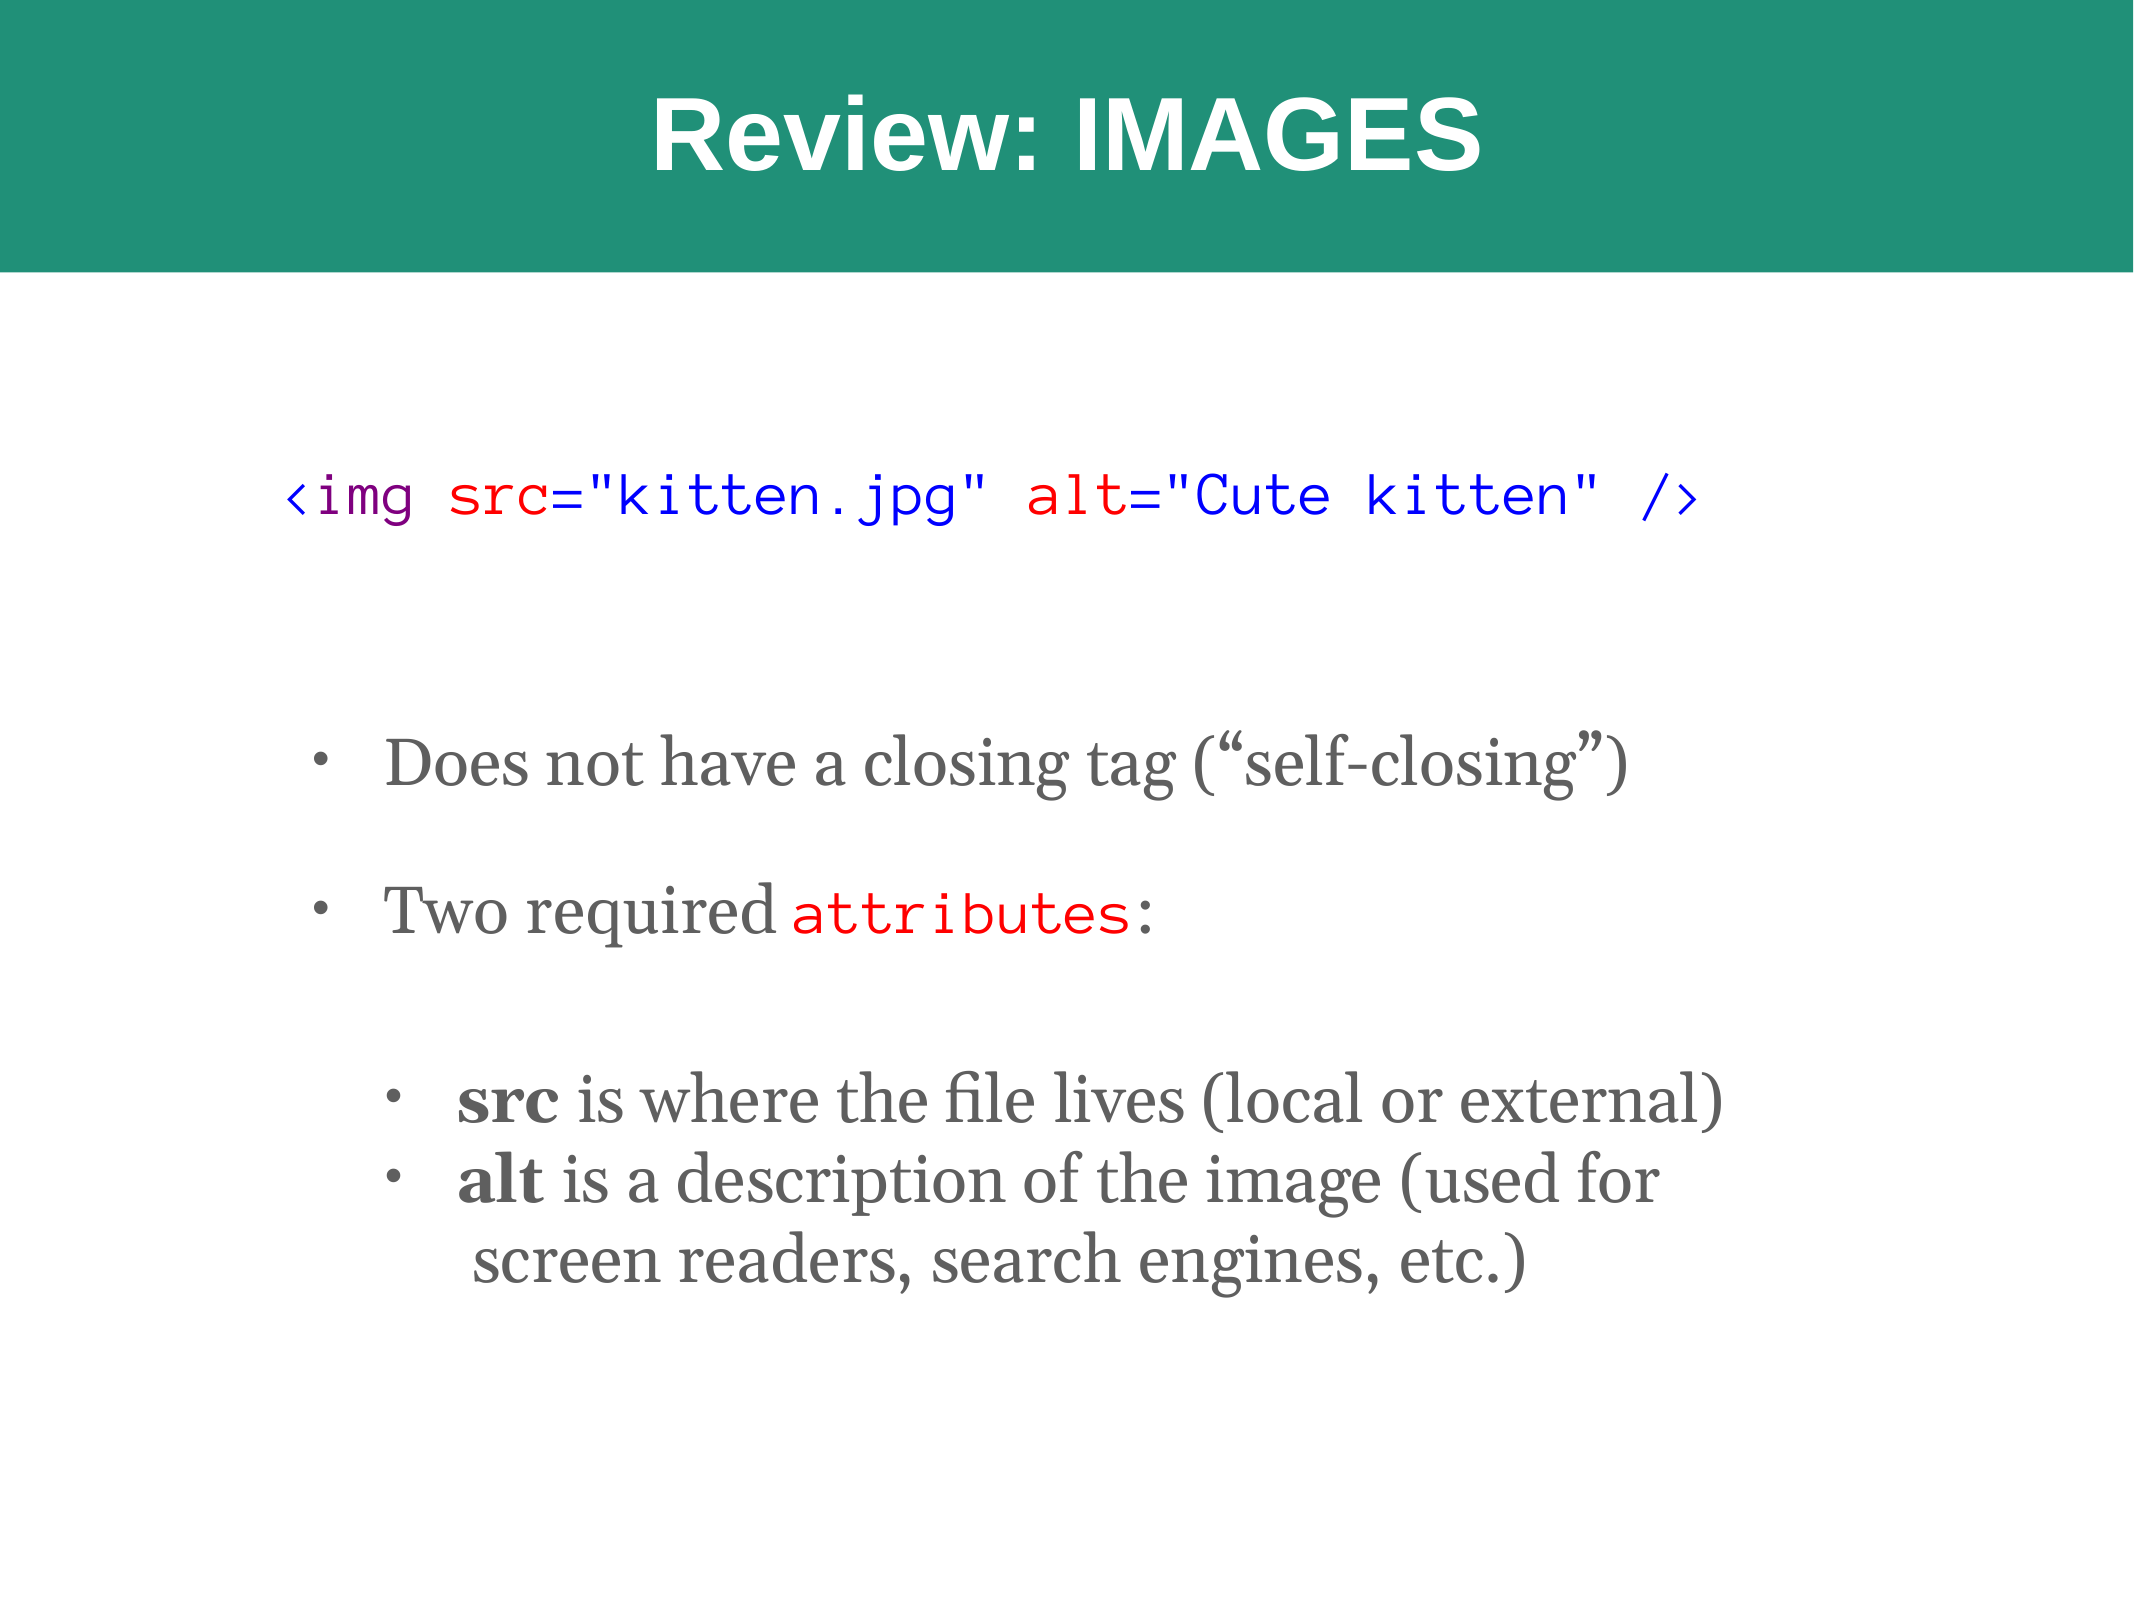

# Review: IMAGES
<img src="kitten.jpg" alt="Cute kitten" />
Does not have a closing tag (“self-closing”)
Two required attributes:
src is where the file lives (local or external)
alt is a description of the image (used for  screen readers, search engines, etc.)